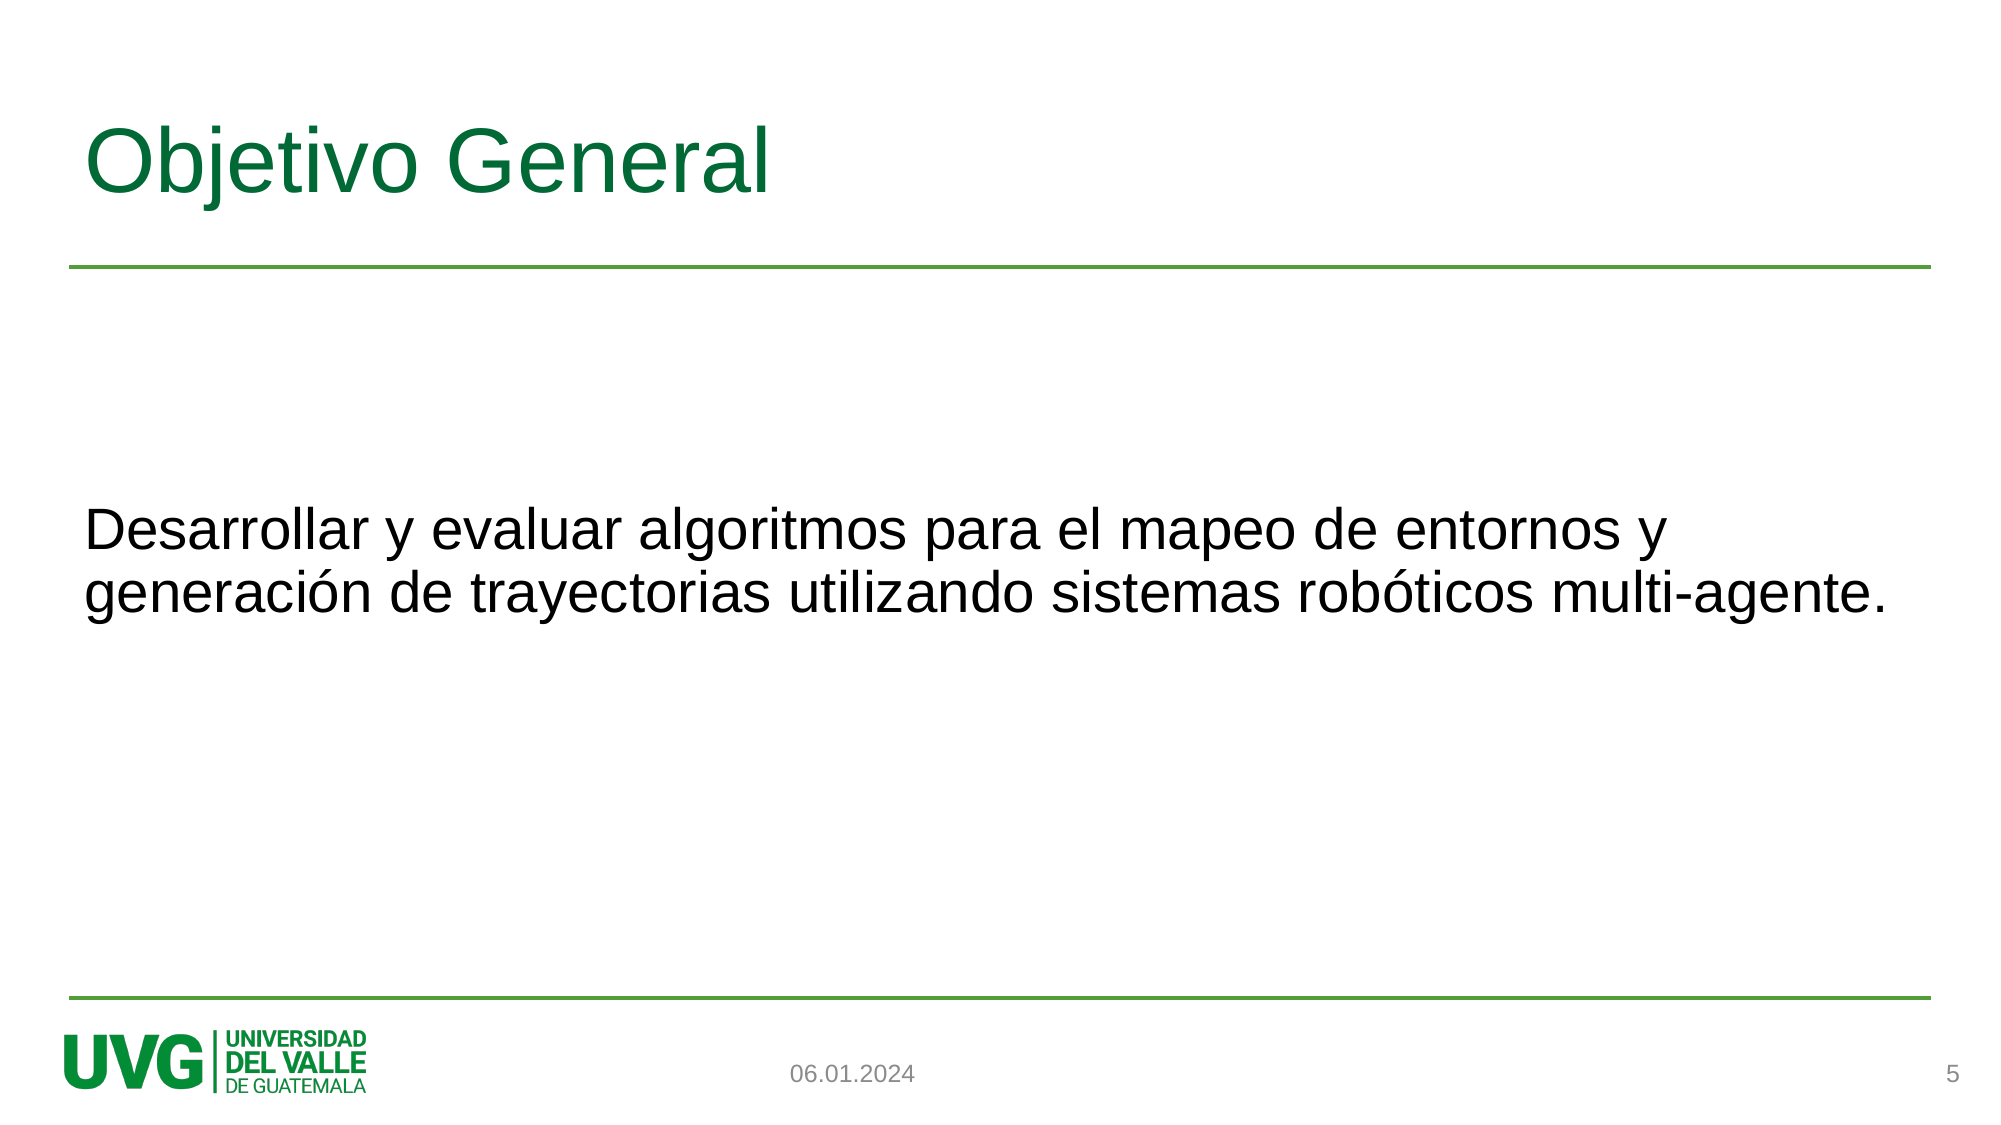

# Objetivo General
Desarrollar y evaluar algoritmos para el mapeo de entornos y generación de trayectorias utilizando sistemas robóticos multi-agente.
5
06.01.2024